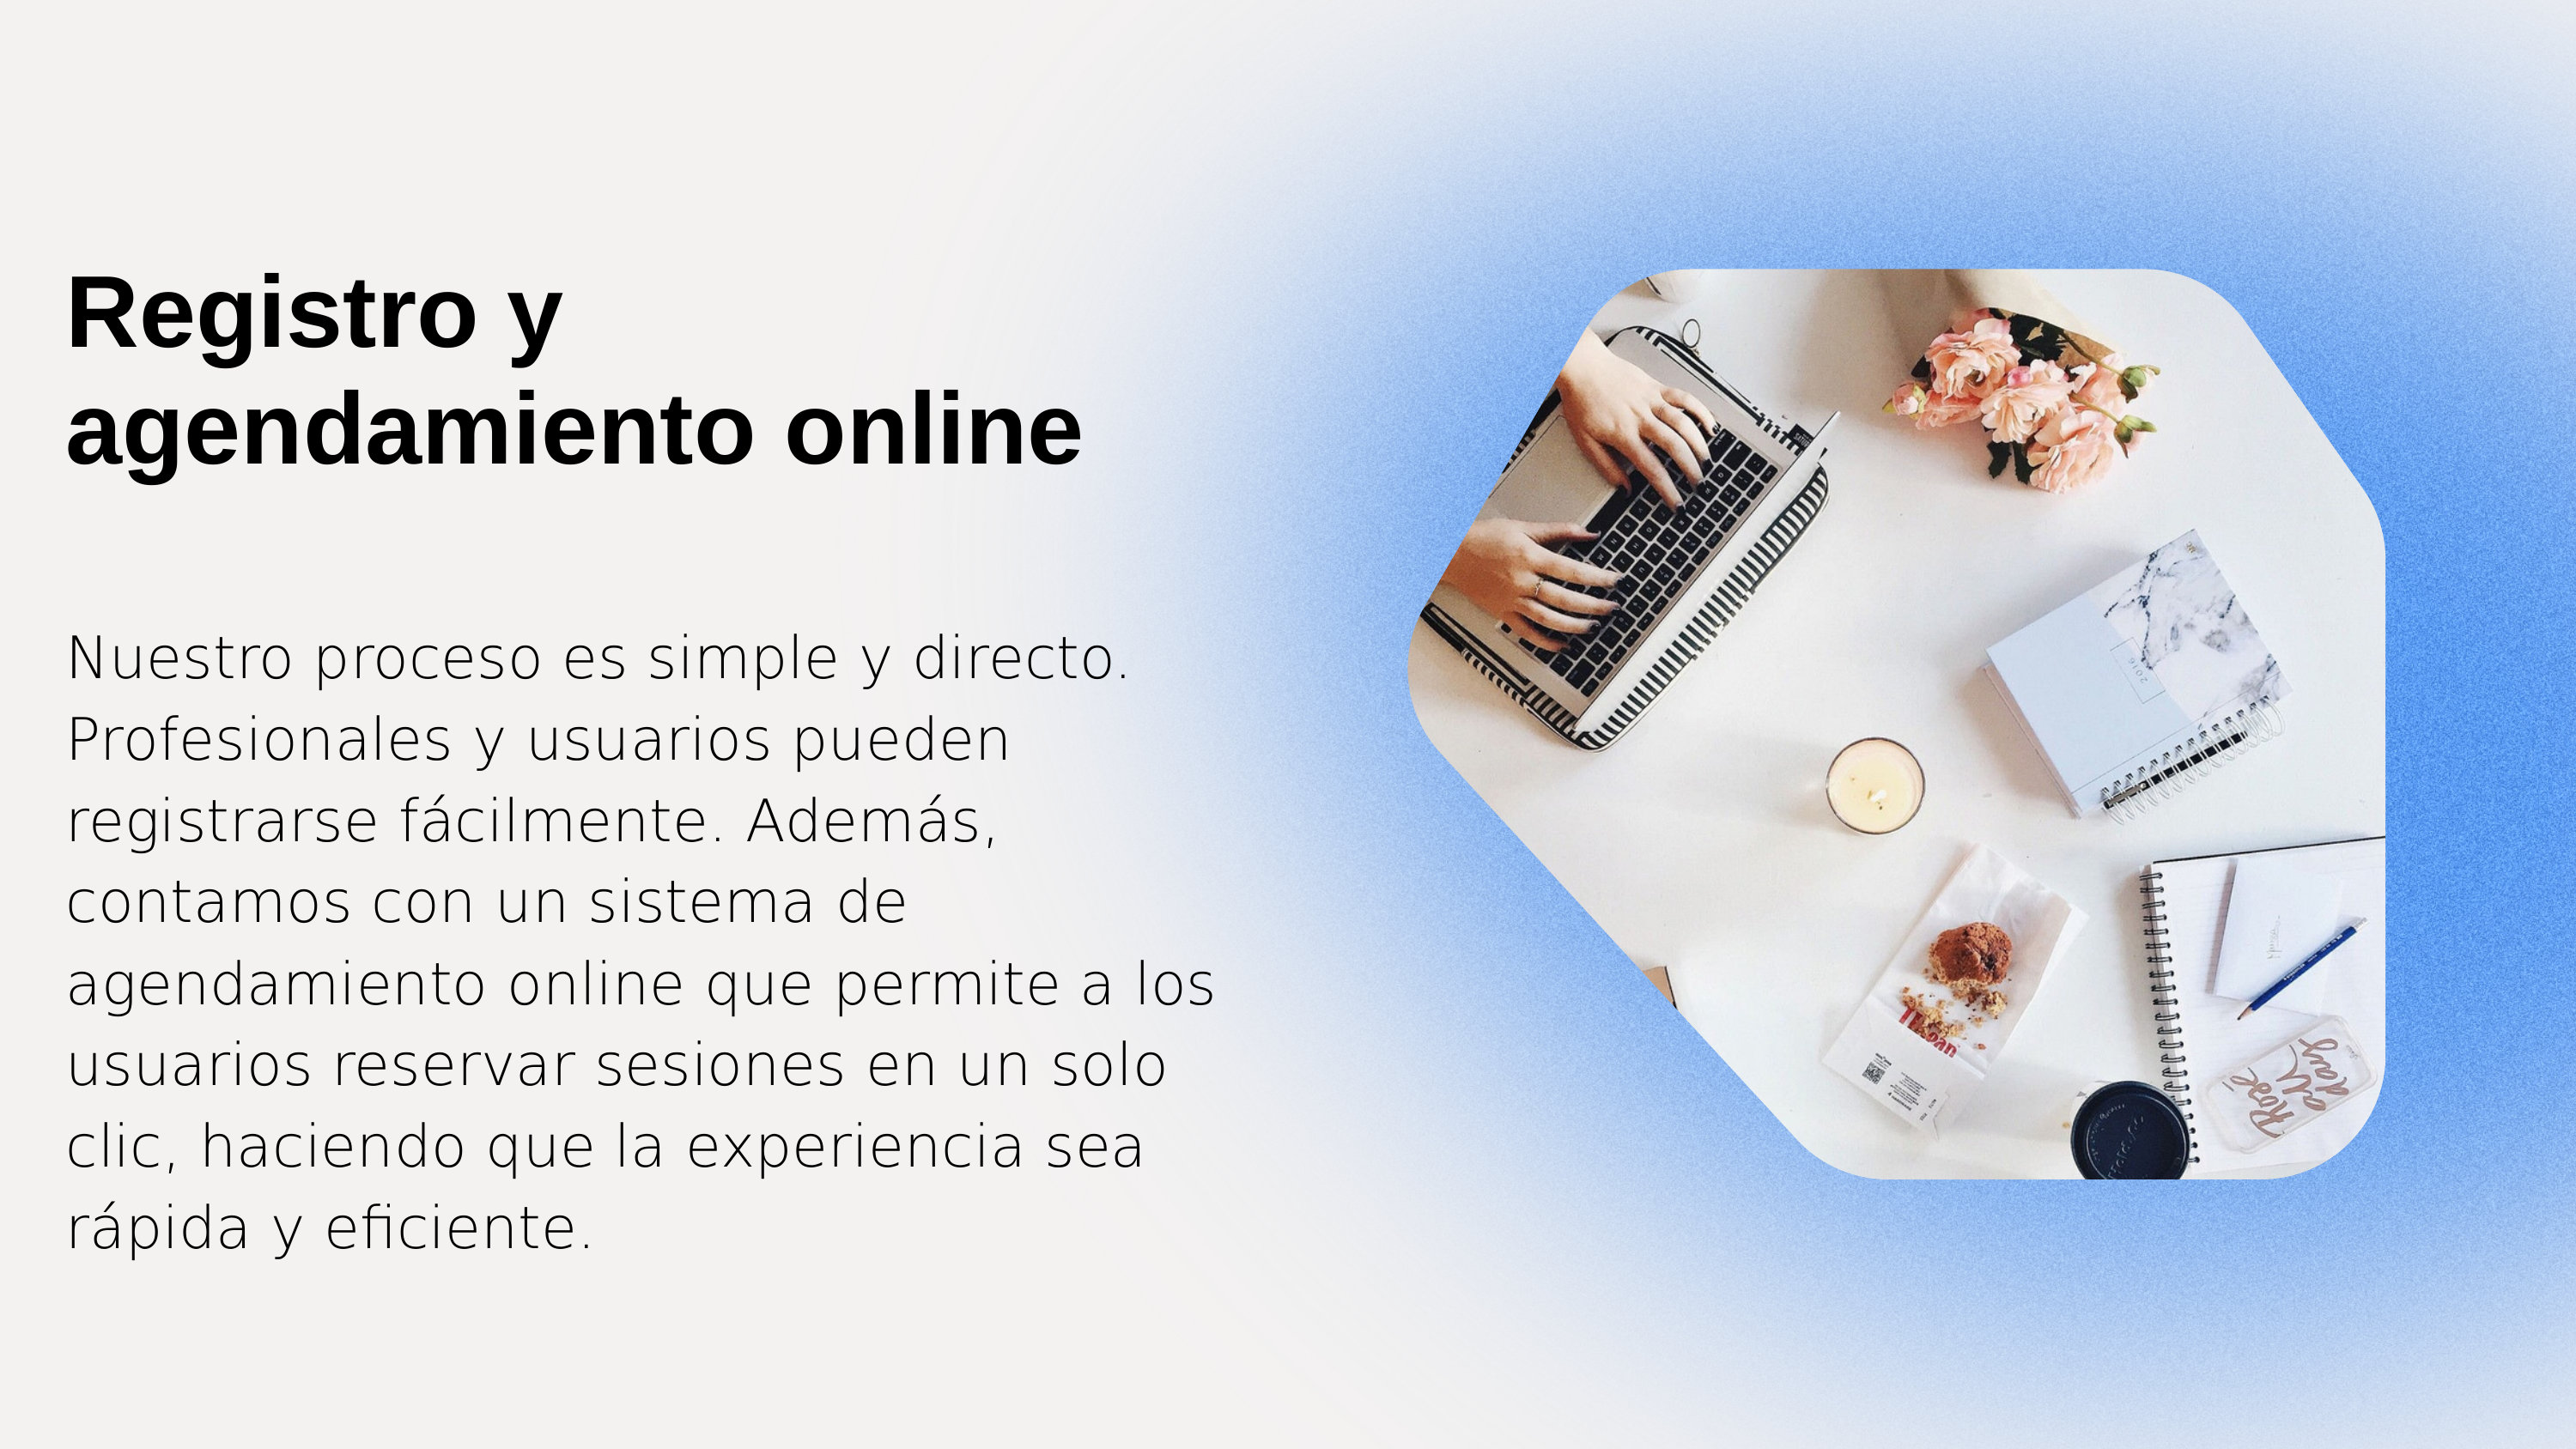

Registro y agendamiento online

Nuestro proceso es simple y directo. Profesionales y usuarios pueden registrarse fácilmente. Además, contamos con un sistema de agendamiento online que permite a los usuarios reservar sesiones en un solo clic, haciendo que la experiencia sea rápida y eficiente.